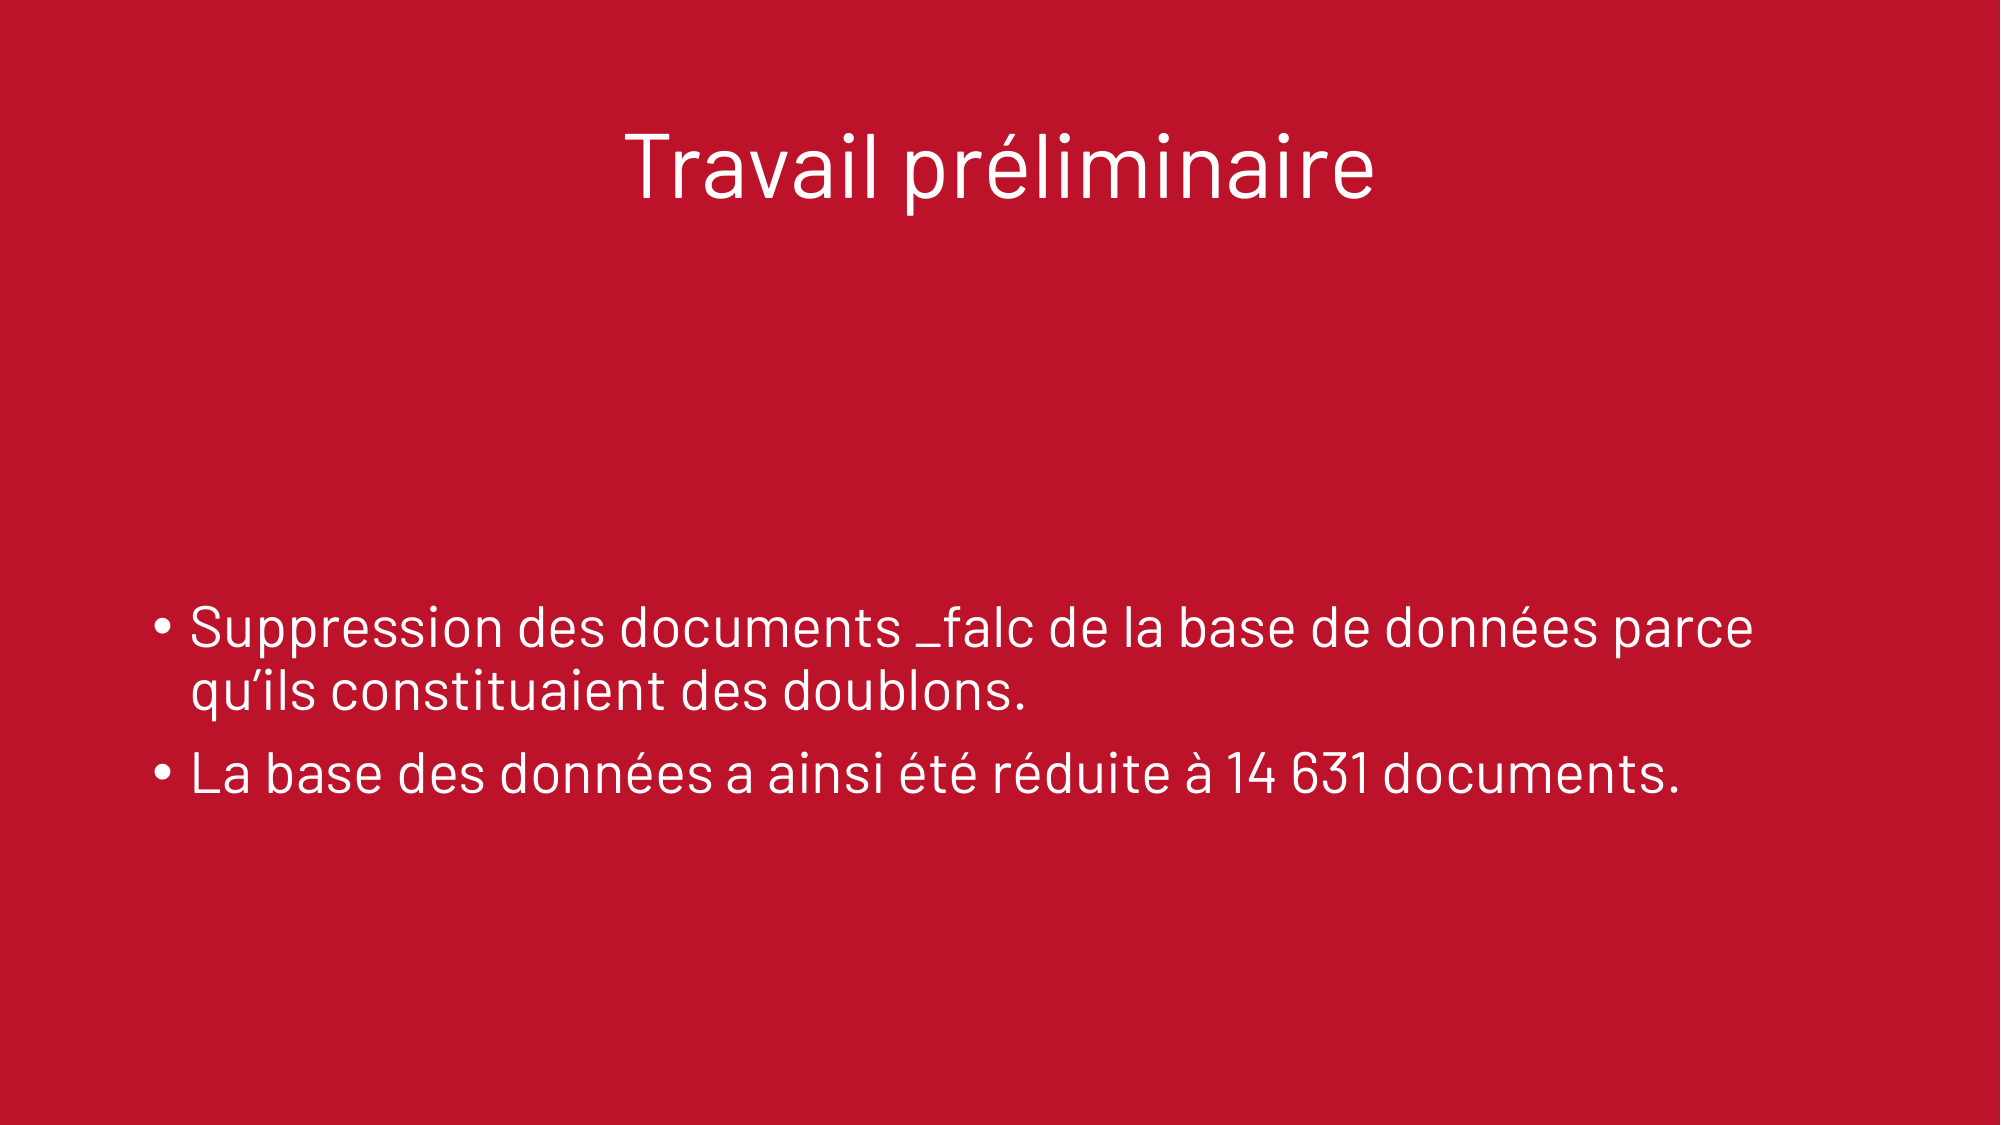

# Travail préliminaire

Suppression des documents _falc de la base de données parce qu’ils constituaient des doublons.
La base des données a ainsi été réduite à 14 631 documents.